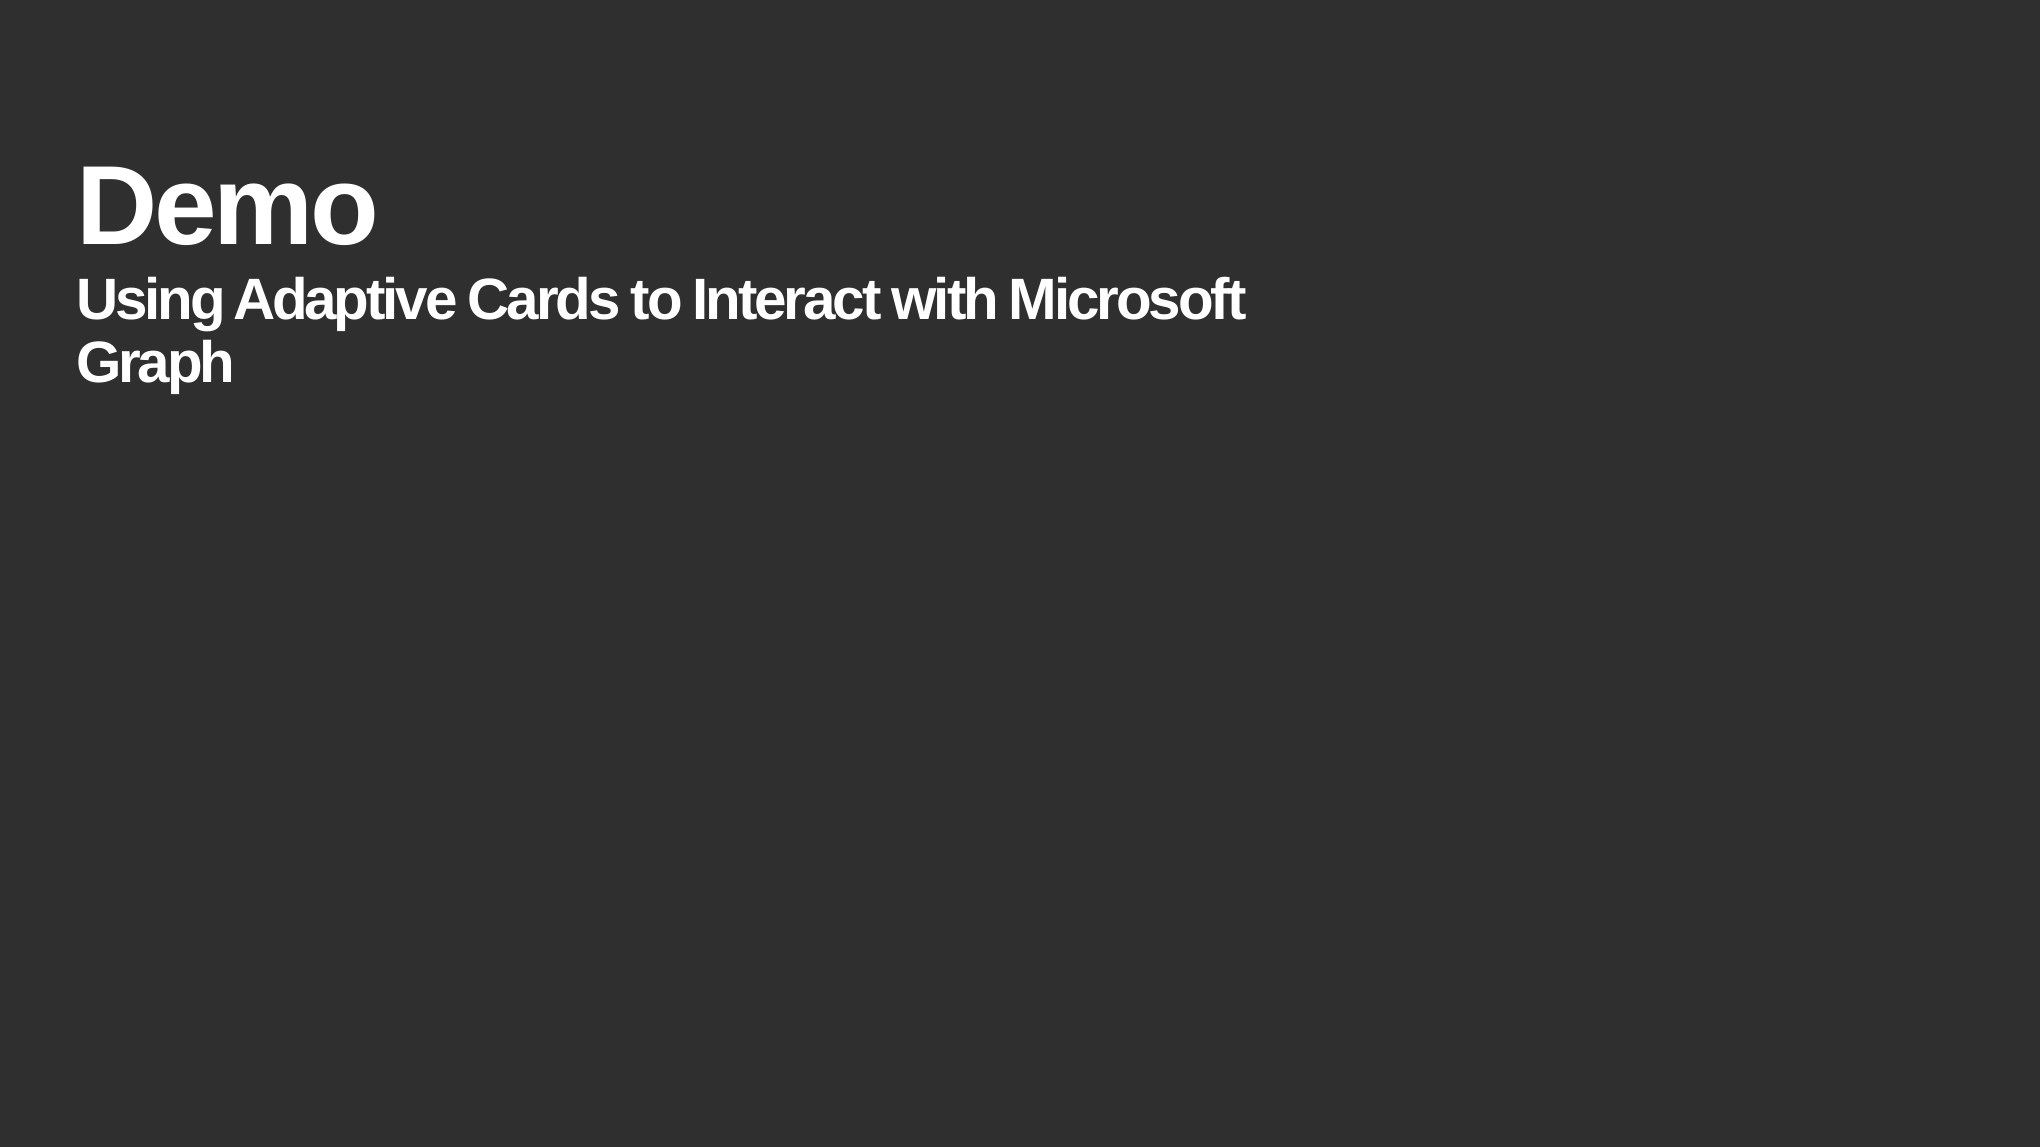

# Demo Using Adaptive Cards to Interact with Microsoft Graph